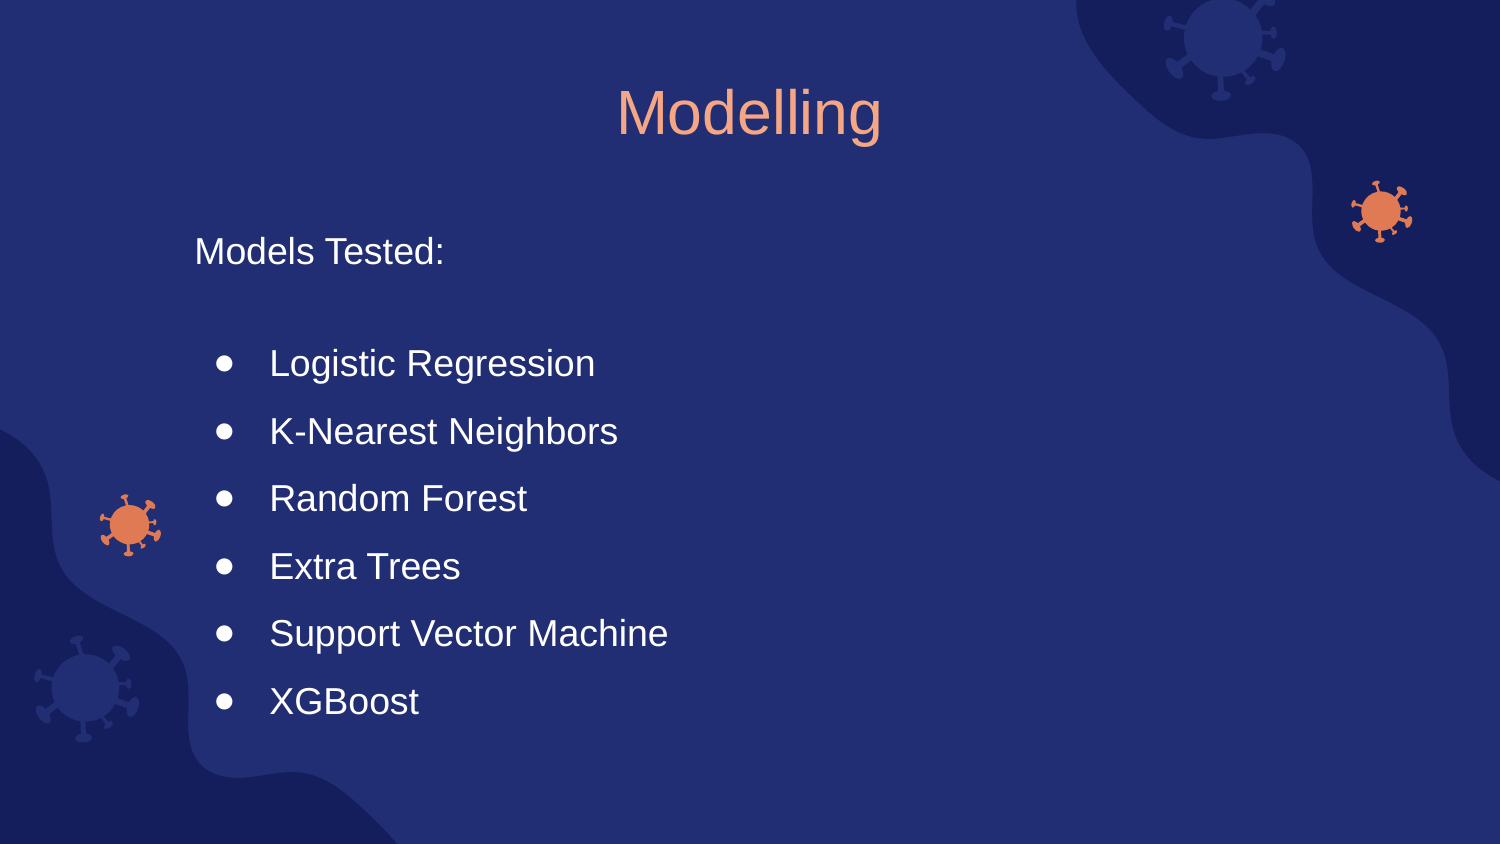

Modelling
Models Tested:

Logistic Regression
K-Nearest Neighbors
Random Forest
Extra Trees
Support Vector Machine
XGBoost